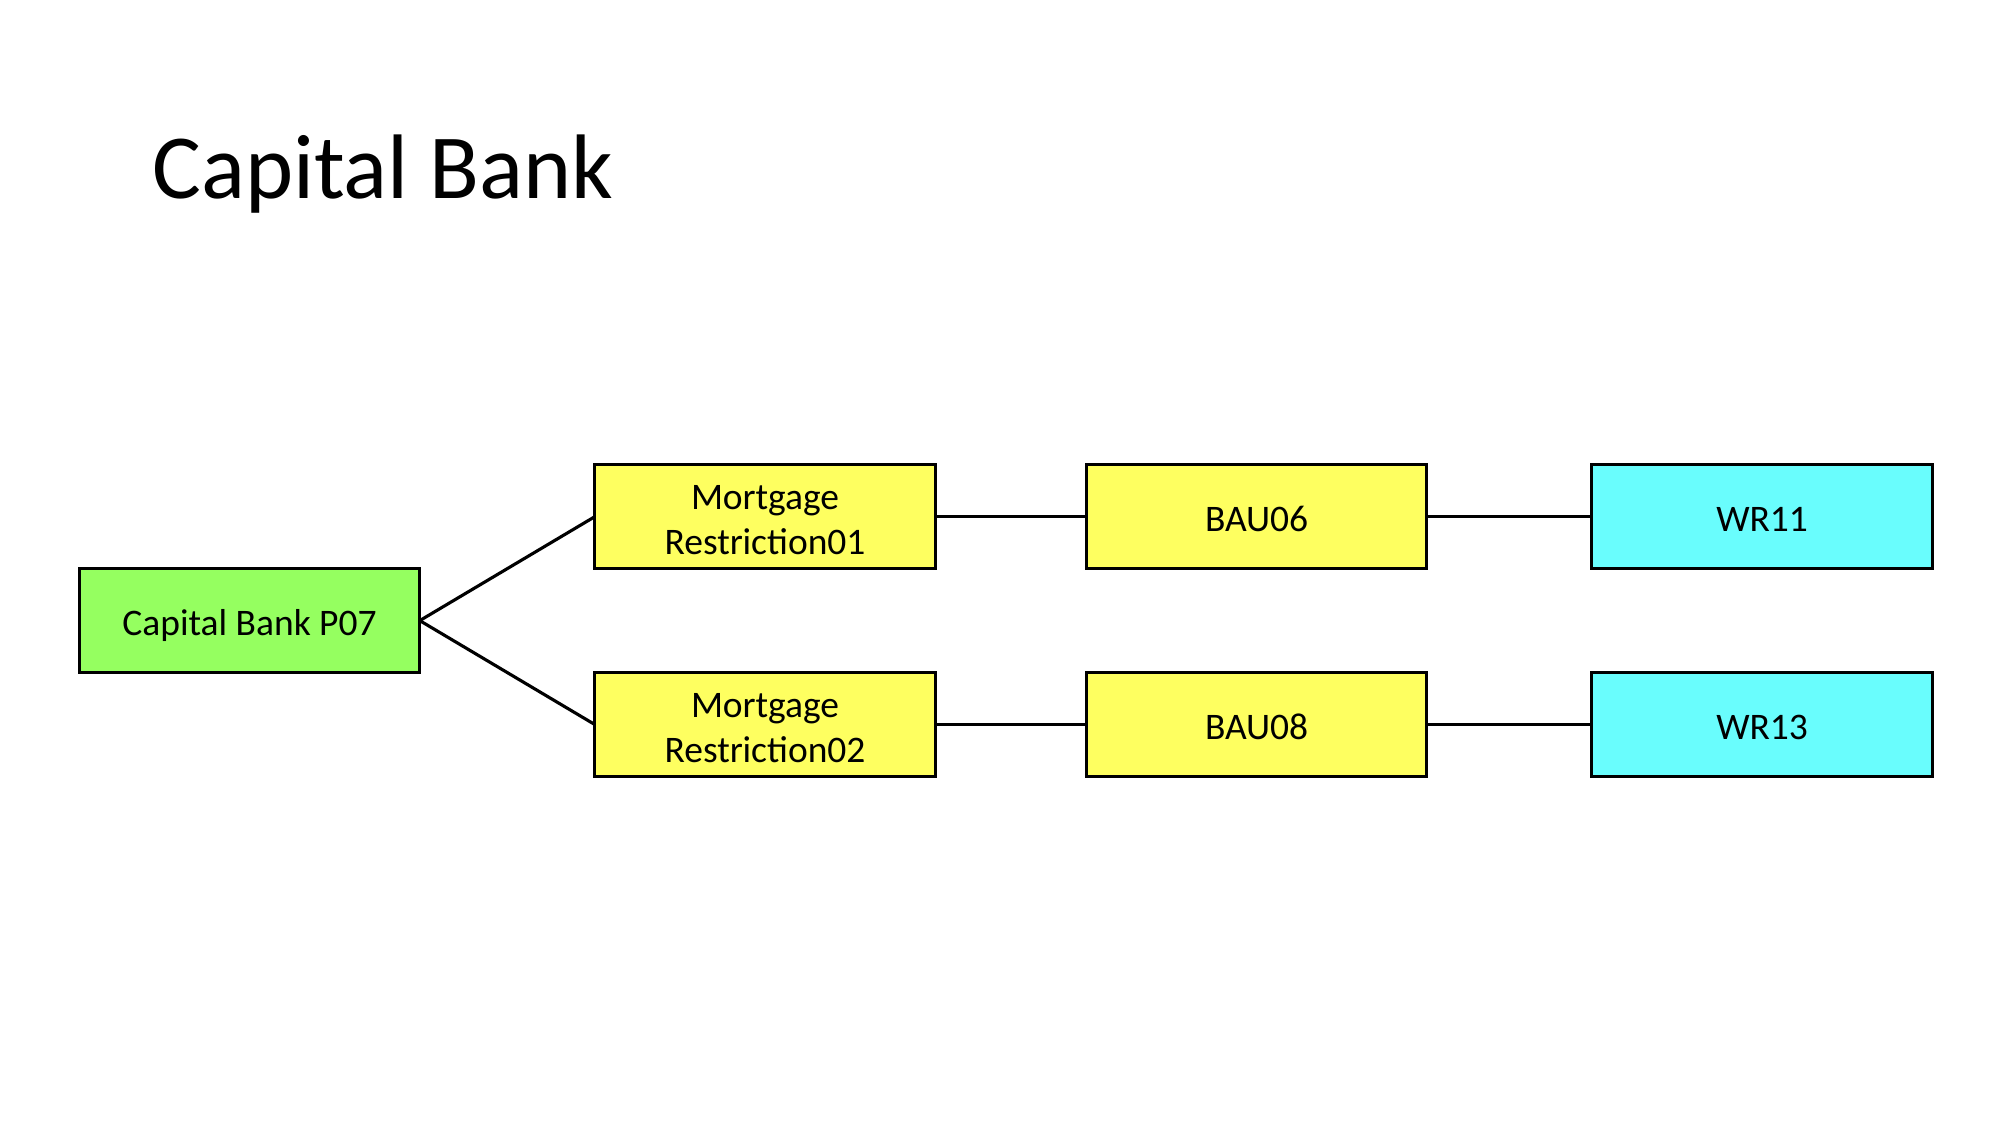

# Capital Bank
Mortgage Restriction01
BAU06
WR11
Capital Bank P07
Mortgage Restriction02
BAU08
WR13